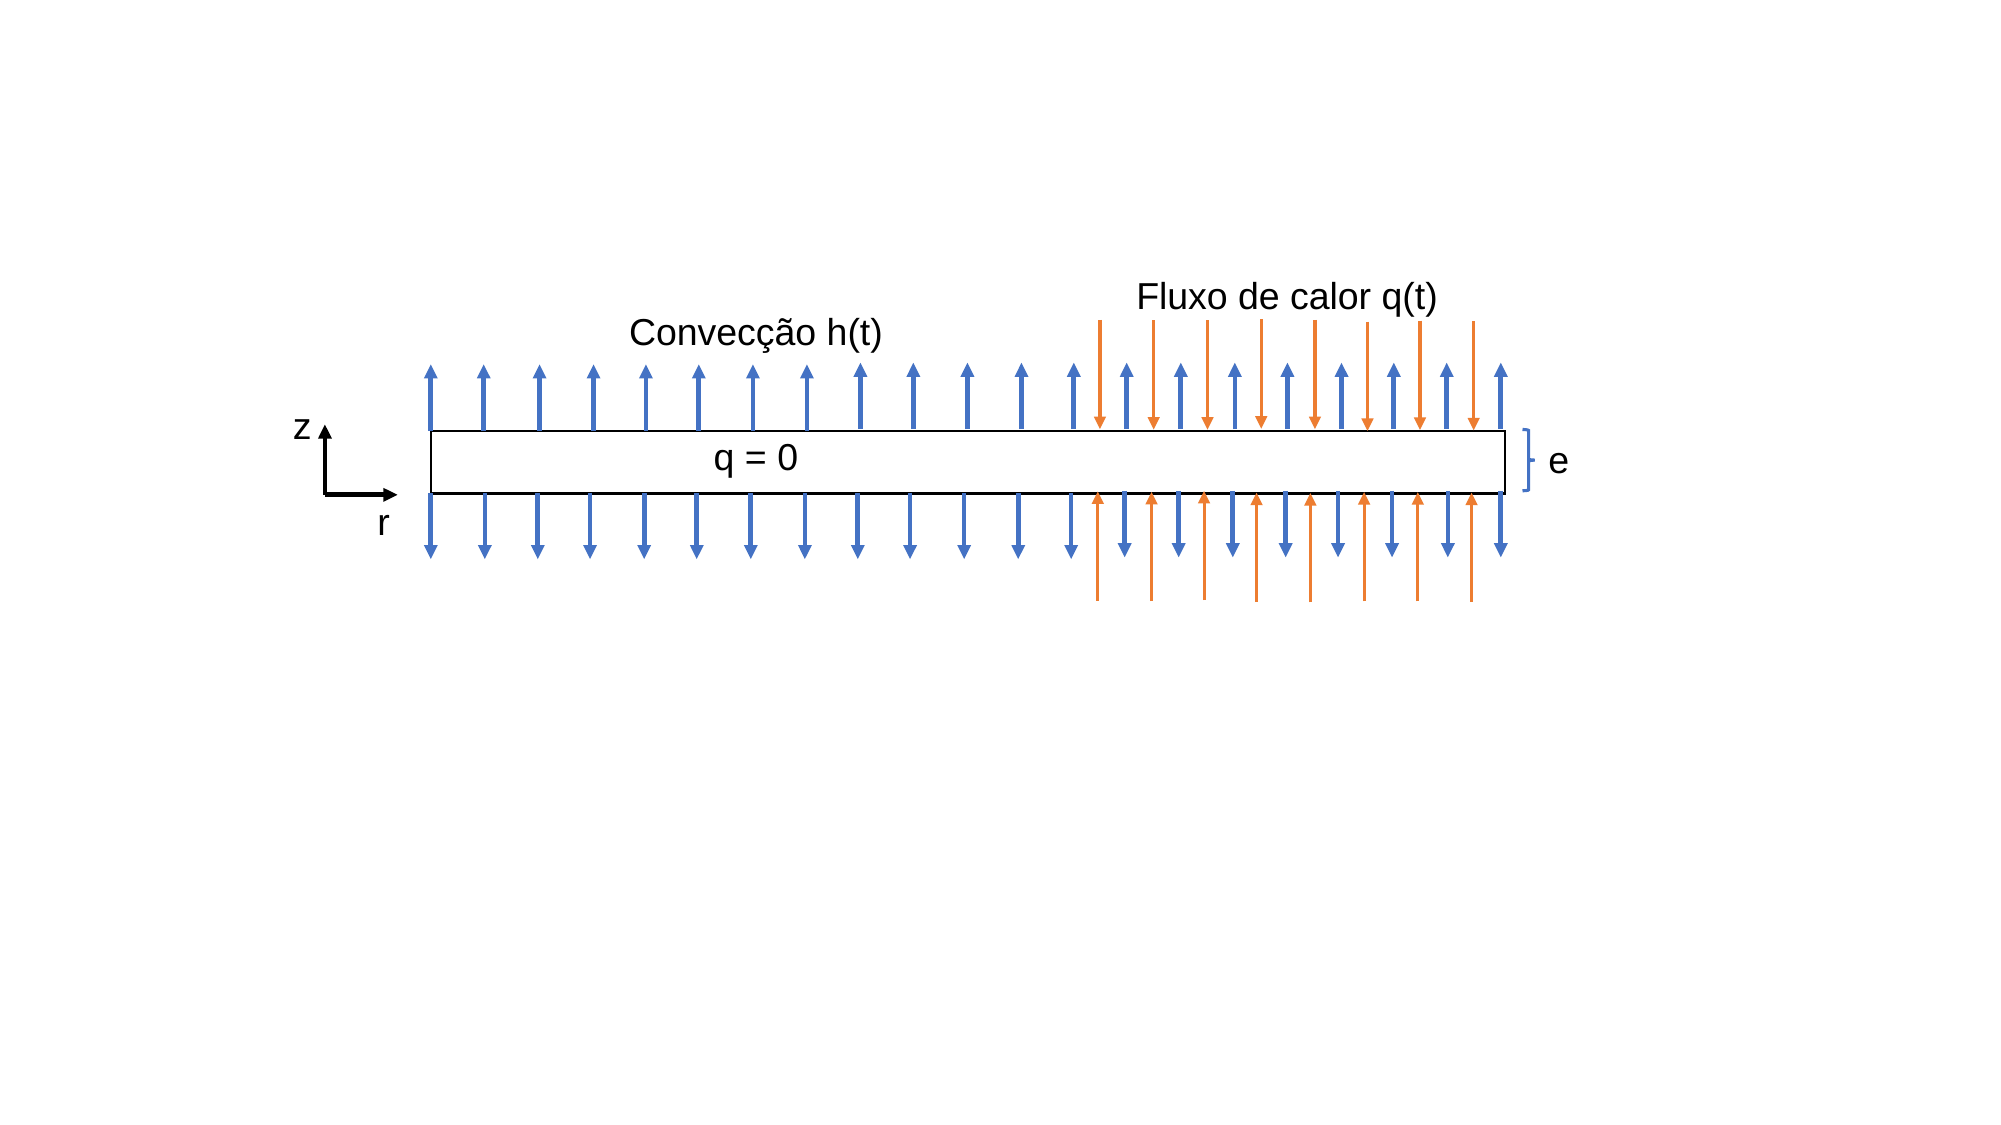

Fluxo de calor q(t)
Convecção h(t)

q = 0
z
e

r